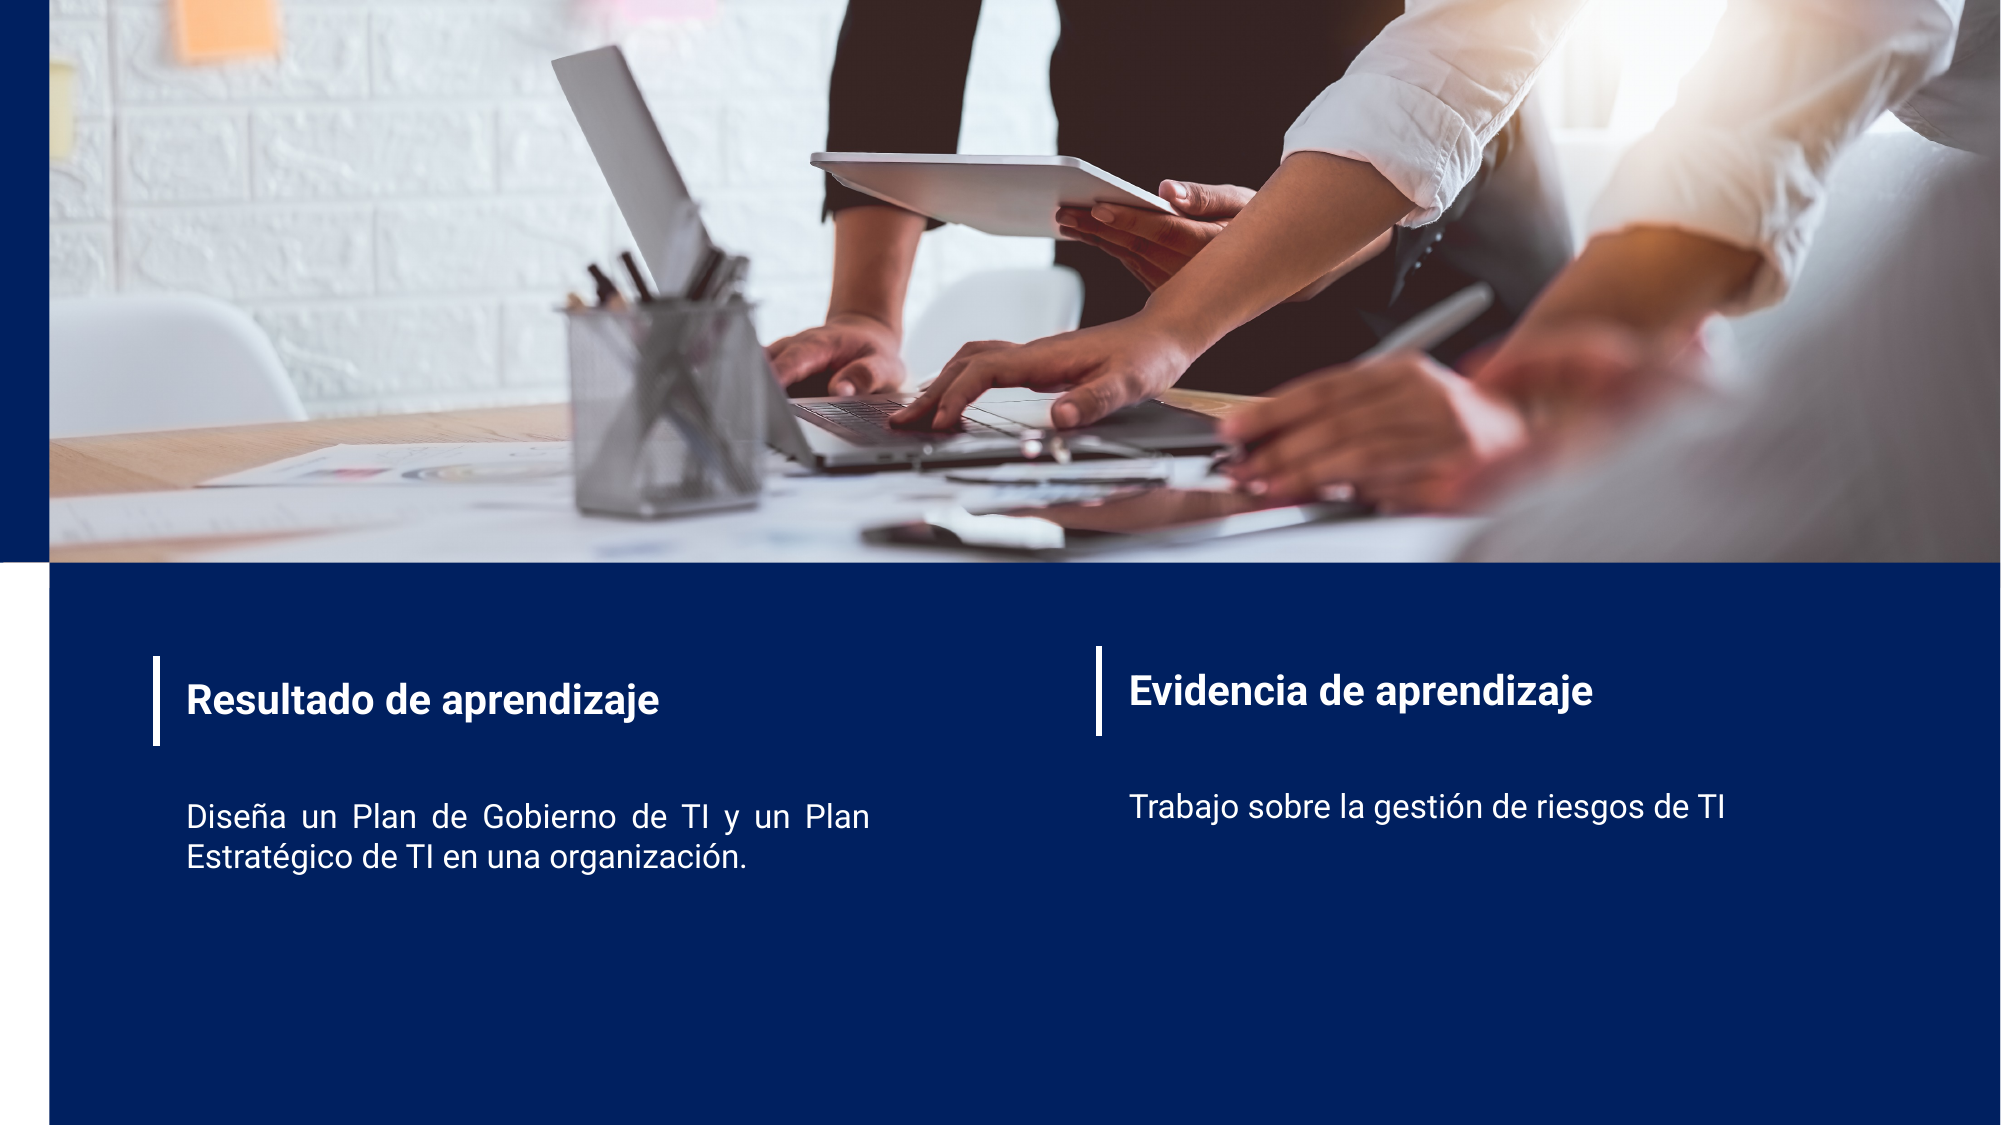

Evidencia de aprendizaje
Resultado de aprendizaje
Trabajo sobre la gestión de riesgos de TI
Diseña un Plan de Gobierno de TI y un Plan Estratégico de TI en una organización.